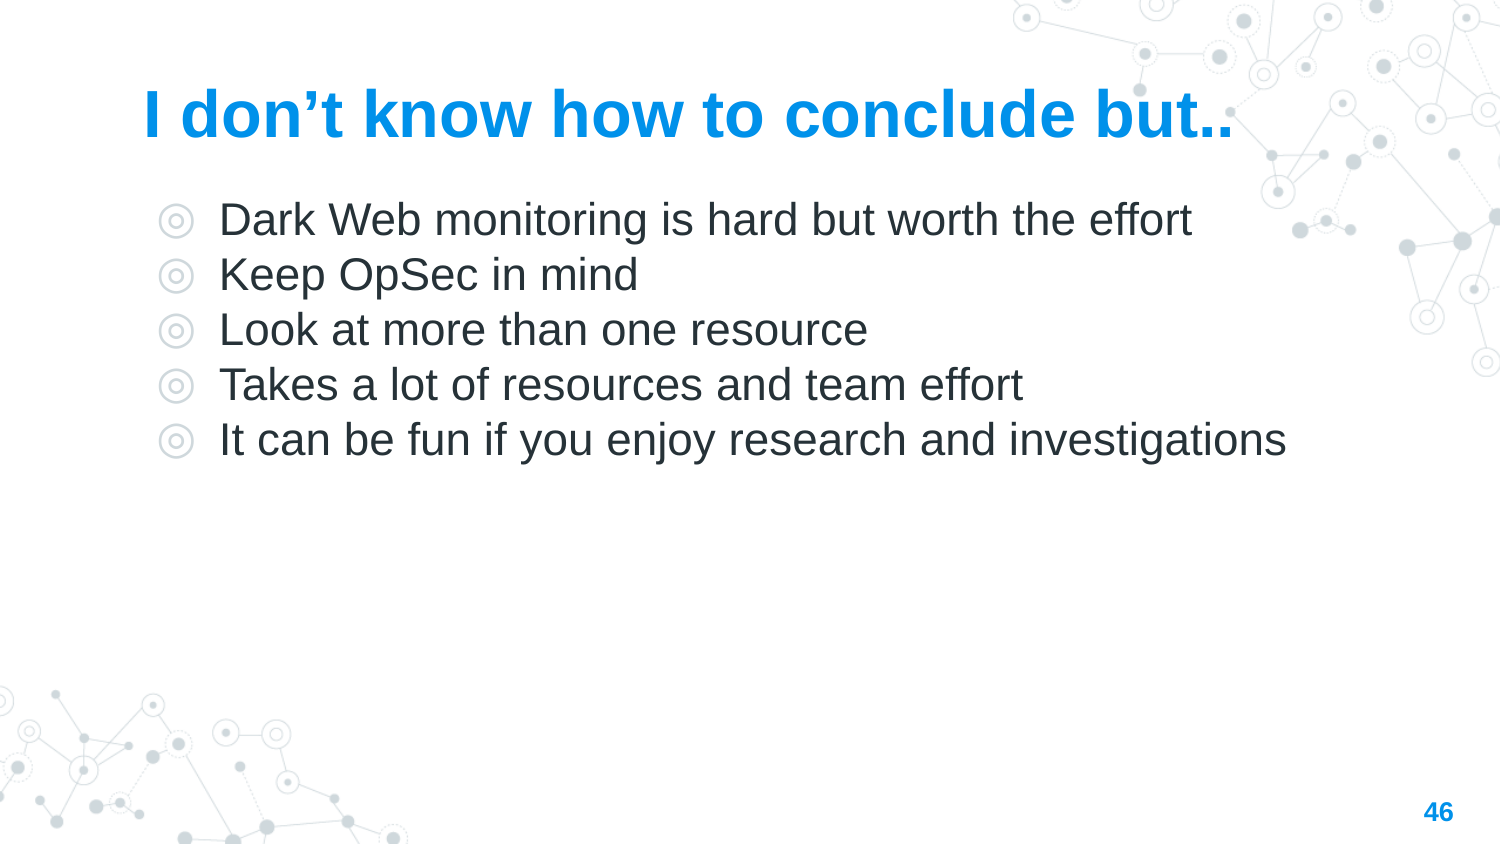

# I don’t know how to conclude but..
Dark Web monitoring is hard but worth the effort
Keep OpSec in mind
Look at more than one resource
Takes a lot of resources and team effort
It can be fun if you enjoy research and investigations
46